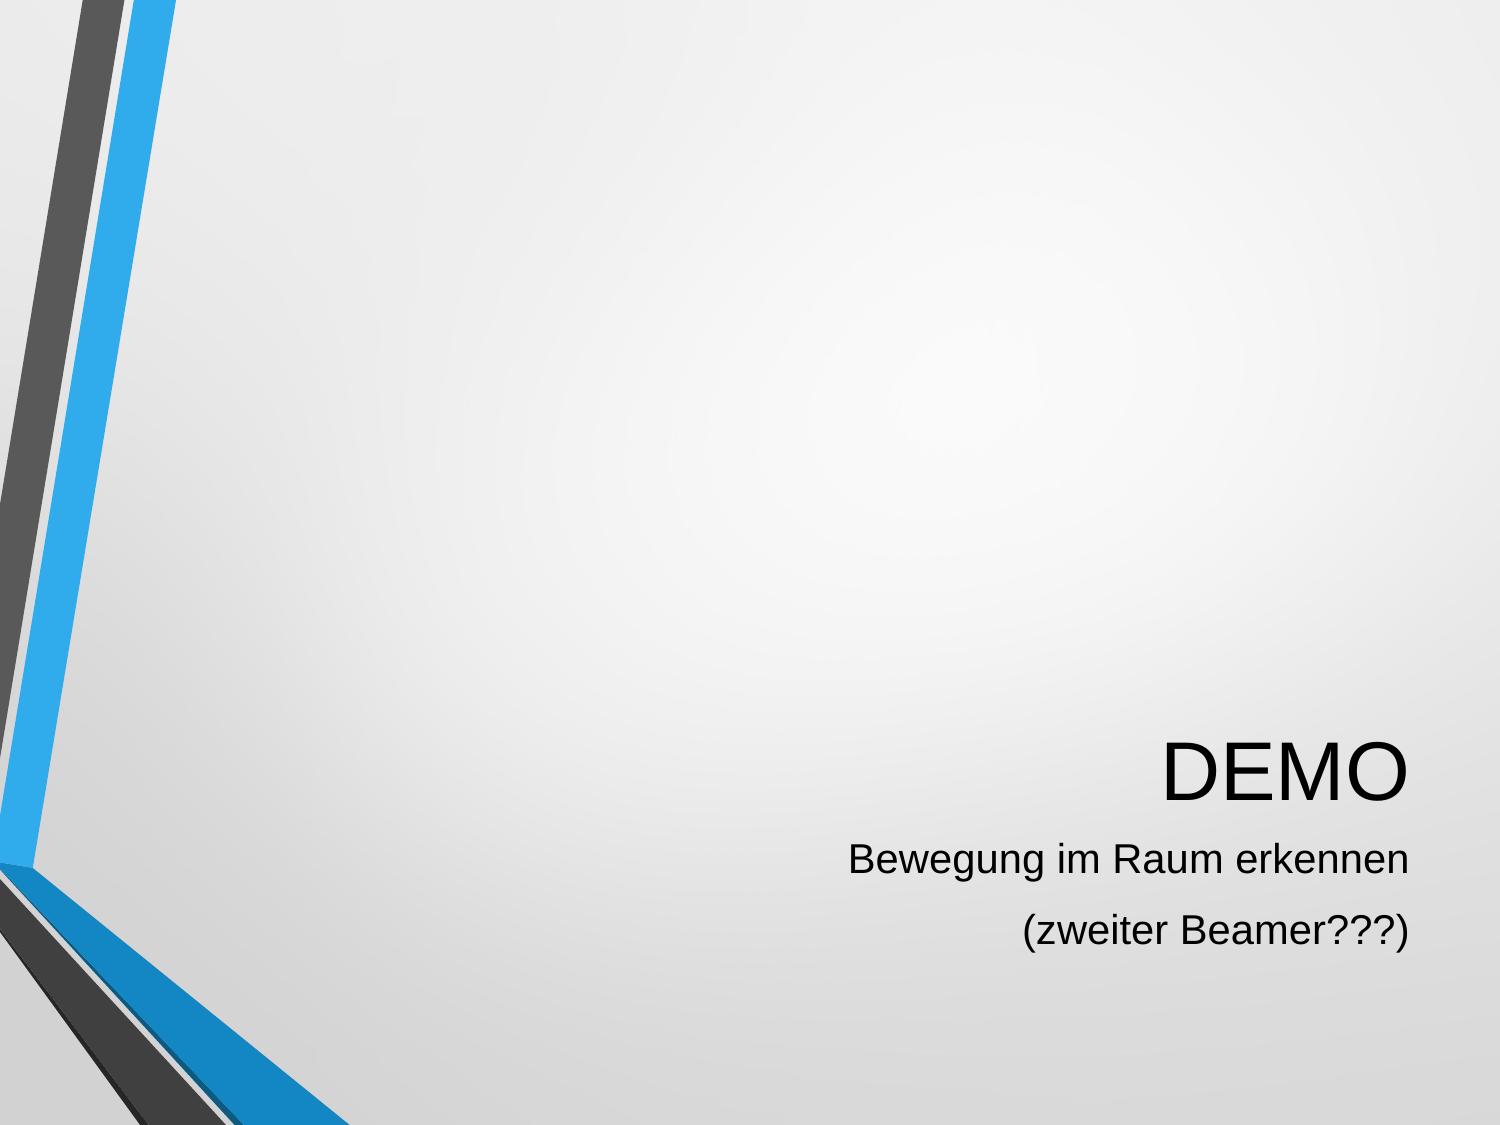

# DEMO
Bewegung im Raum erkennen
(zweiter Beamer???)